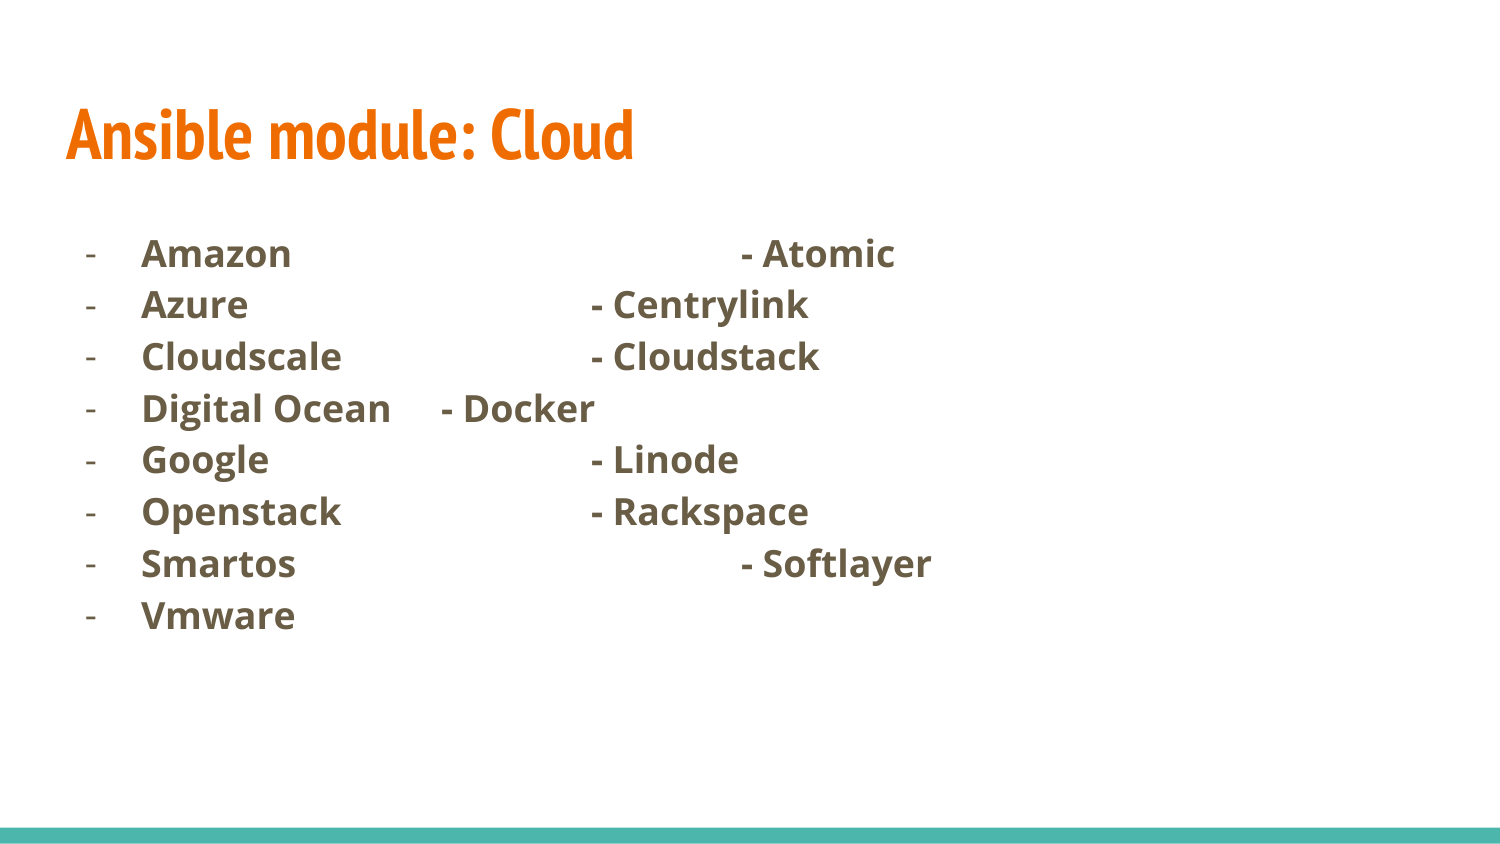

# Ansible module: Cloud
Amazon			- Atomic
Azure			- Centrylink
Cloudscale		- Cloudstack
Digital Ocean	- Docker
Google			- Linode
Openstack		- Rackspace
Smartos			- Softlayer
Vmware